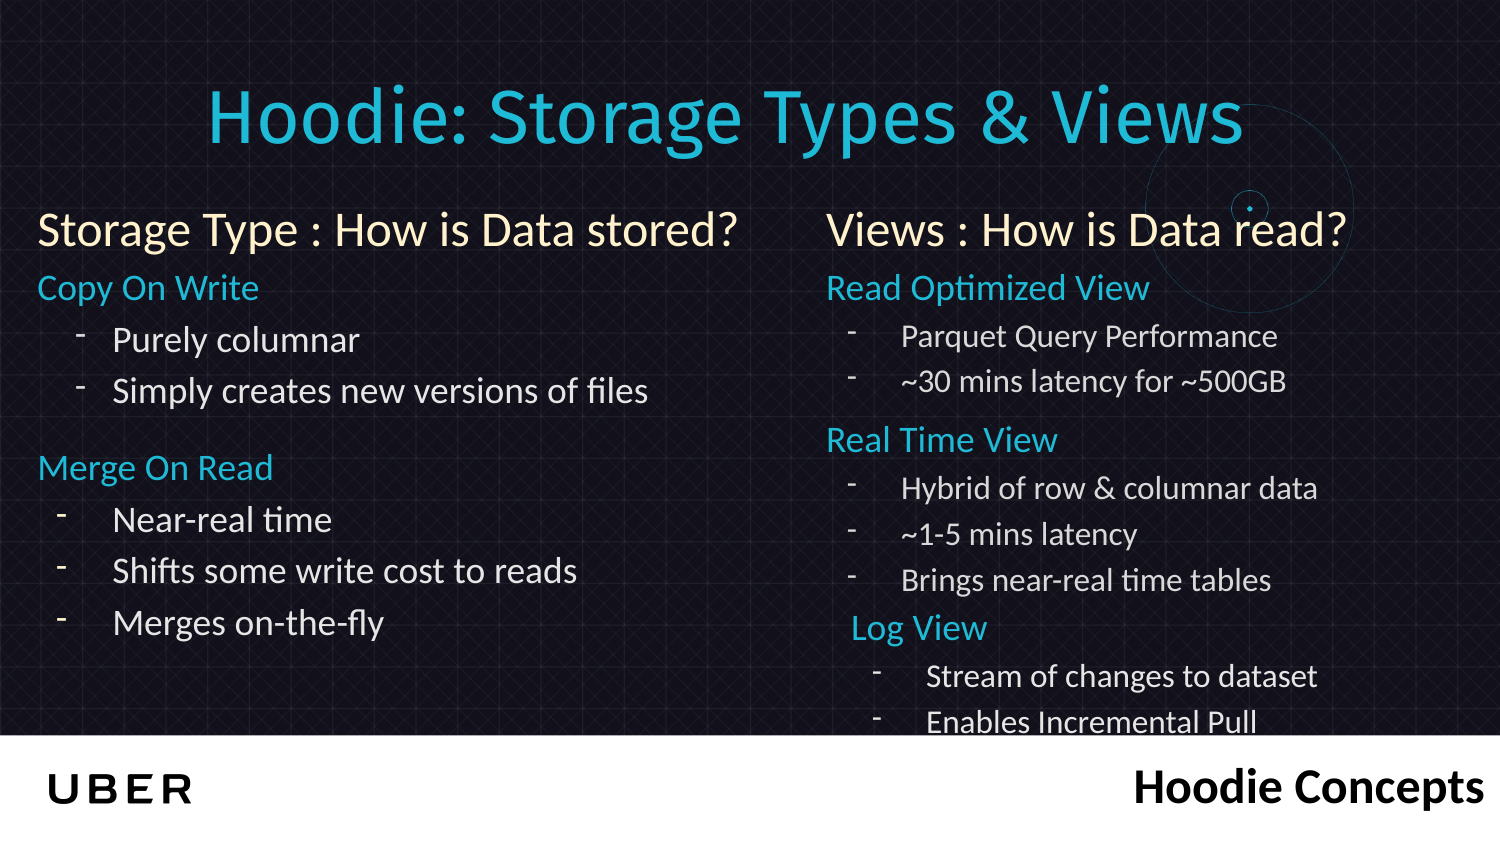

Hoodie: Storage Types & Views

Storage Type : How is Data stored?
Copy On Write
Purely columnar
Simply creates new versions of files
Views : How is Data read?
Read Optimized View
Parquet Query Performance
~30 mins latency for ~500GB
Real Time View
Hybrid of row & columnar data
~1-5 mins latency
Brings near-real time tables
Merge On Read
Near-real time
Shifts some write cost to reads
Merges on-the-fly
Log View
Stream of changes to dataset
Enables Incremental Pull
Hoodie Concepts